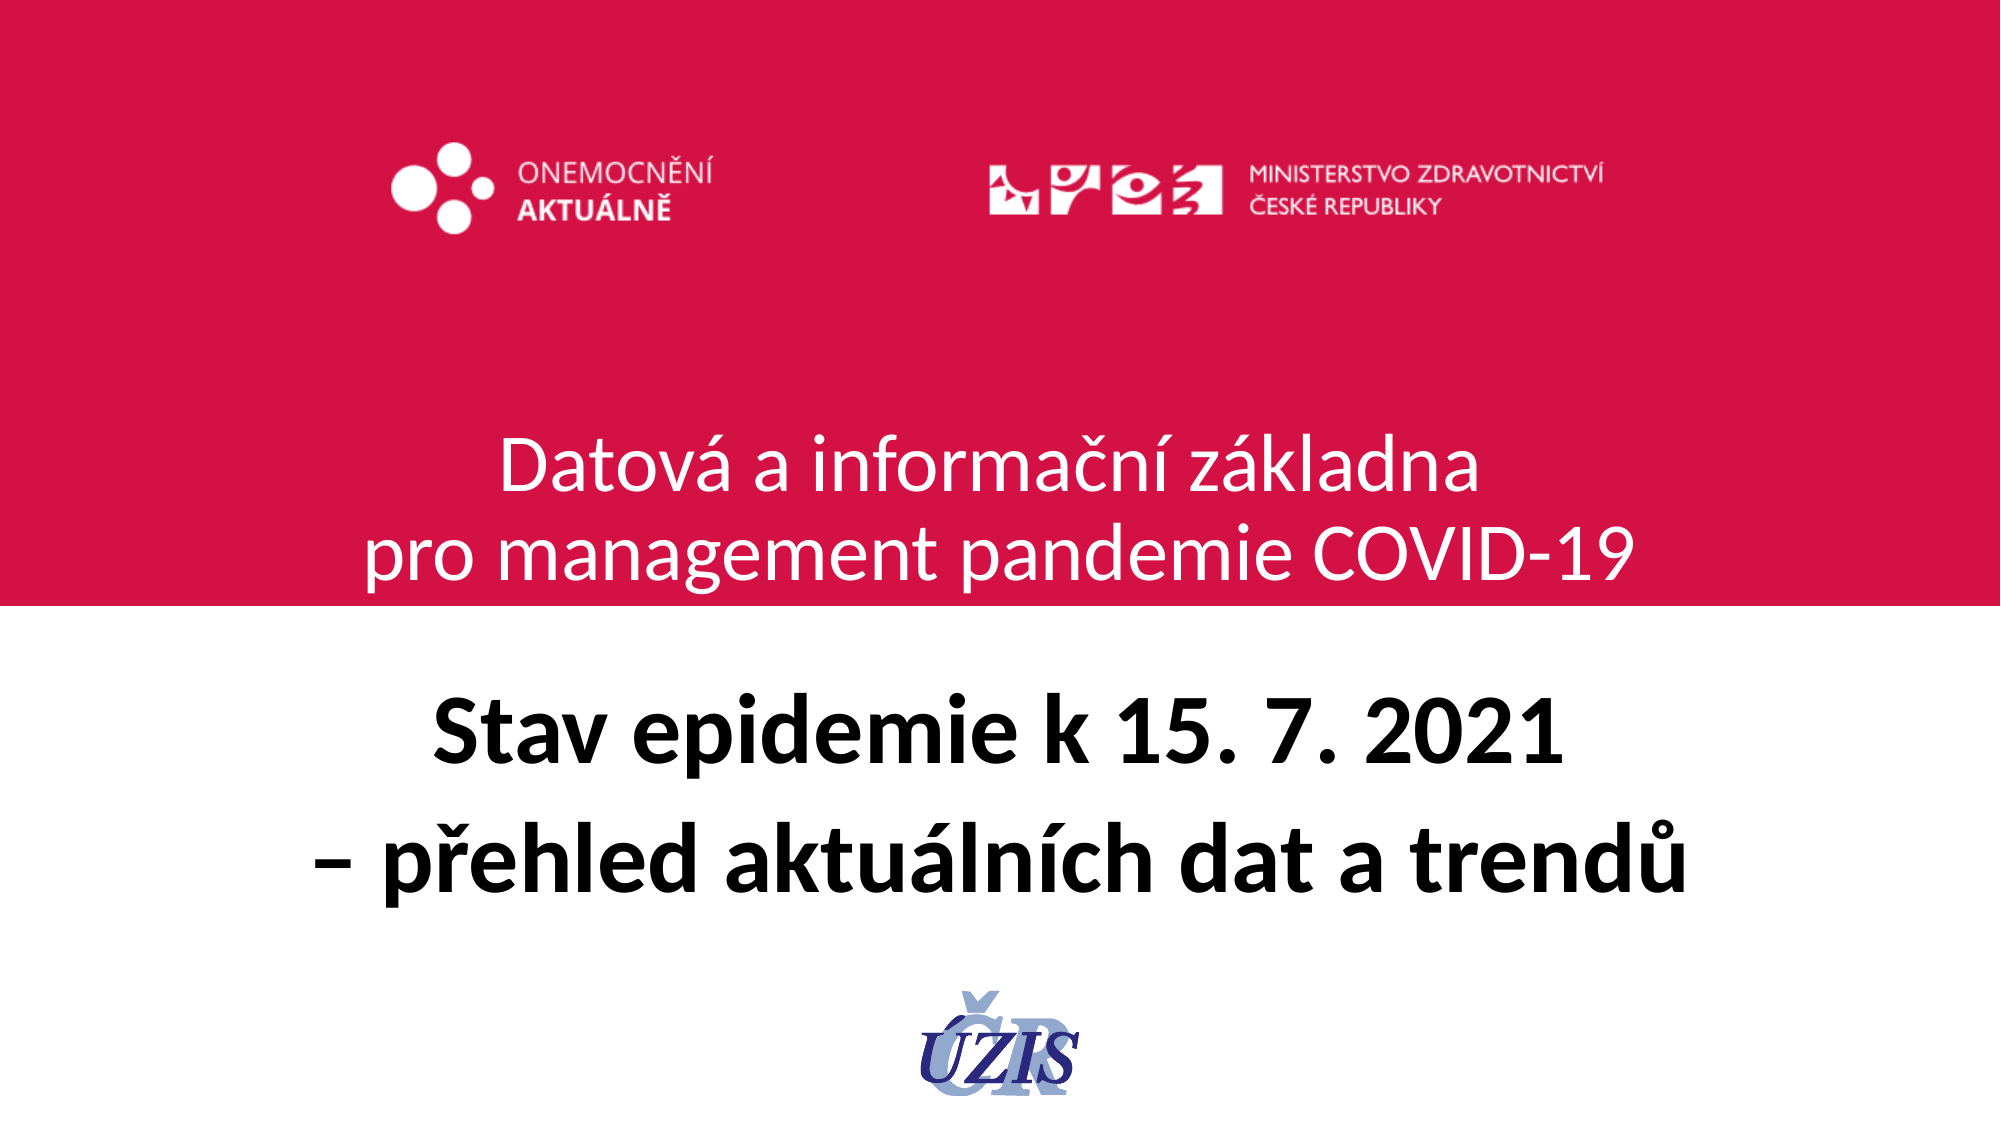

# Datová a informační základna pro management pandemie COVID-19
Stav epidemie k 15. 7. 2021
– přehled aktuálních dat a trendů